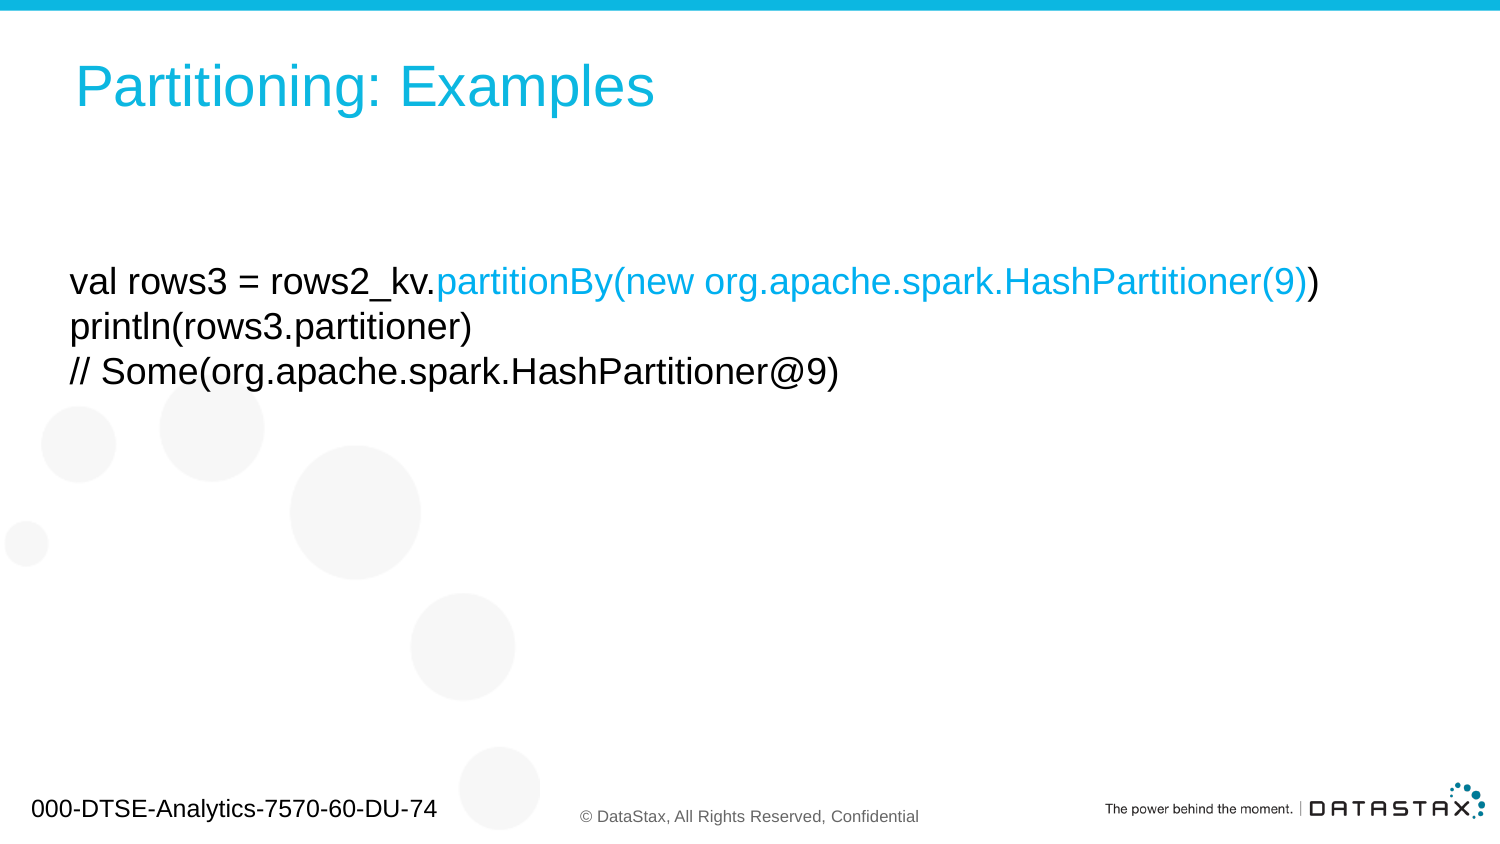

# Partitioning: Examples
val rows3 = rows2_kv.partitionBy(new org.apache.spark.HashPartitioner(9))
println(rows3.partitioner)
// Some(org.apache.spark.HashPartitioner@9)
000-DTSE-Analytics-7570-60-DU-74